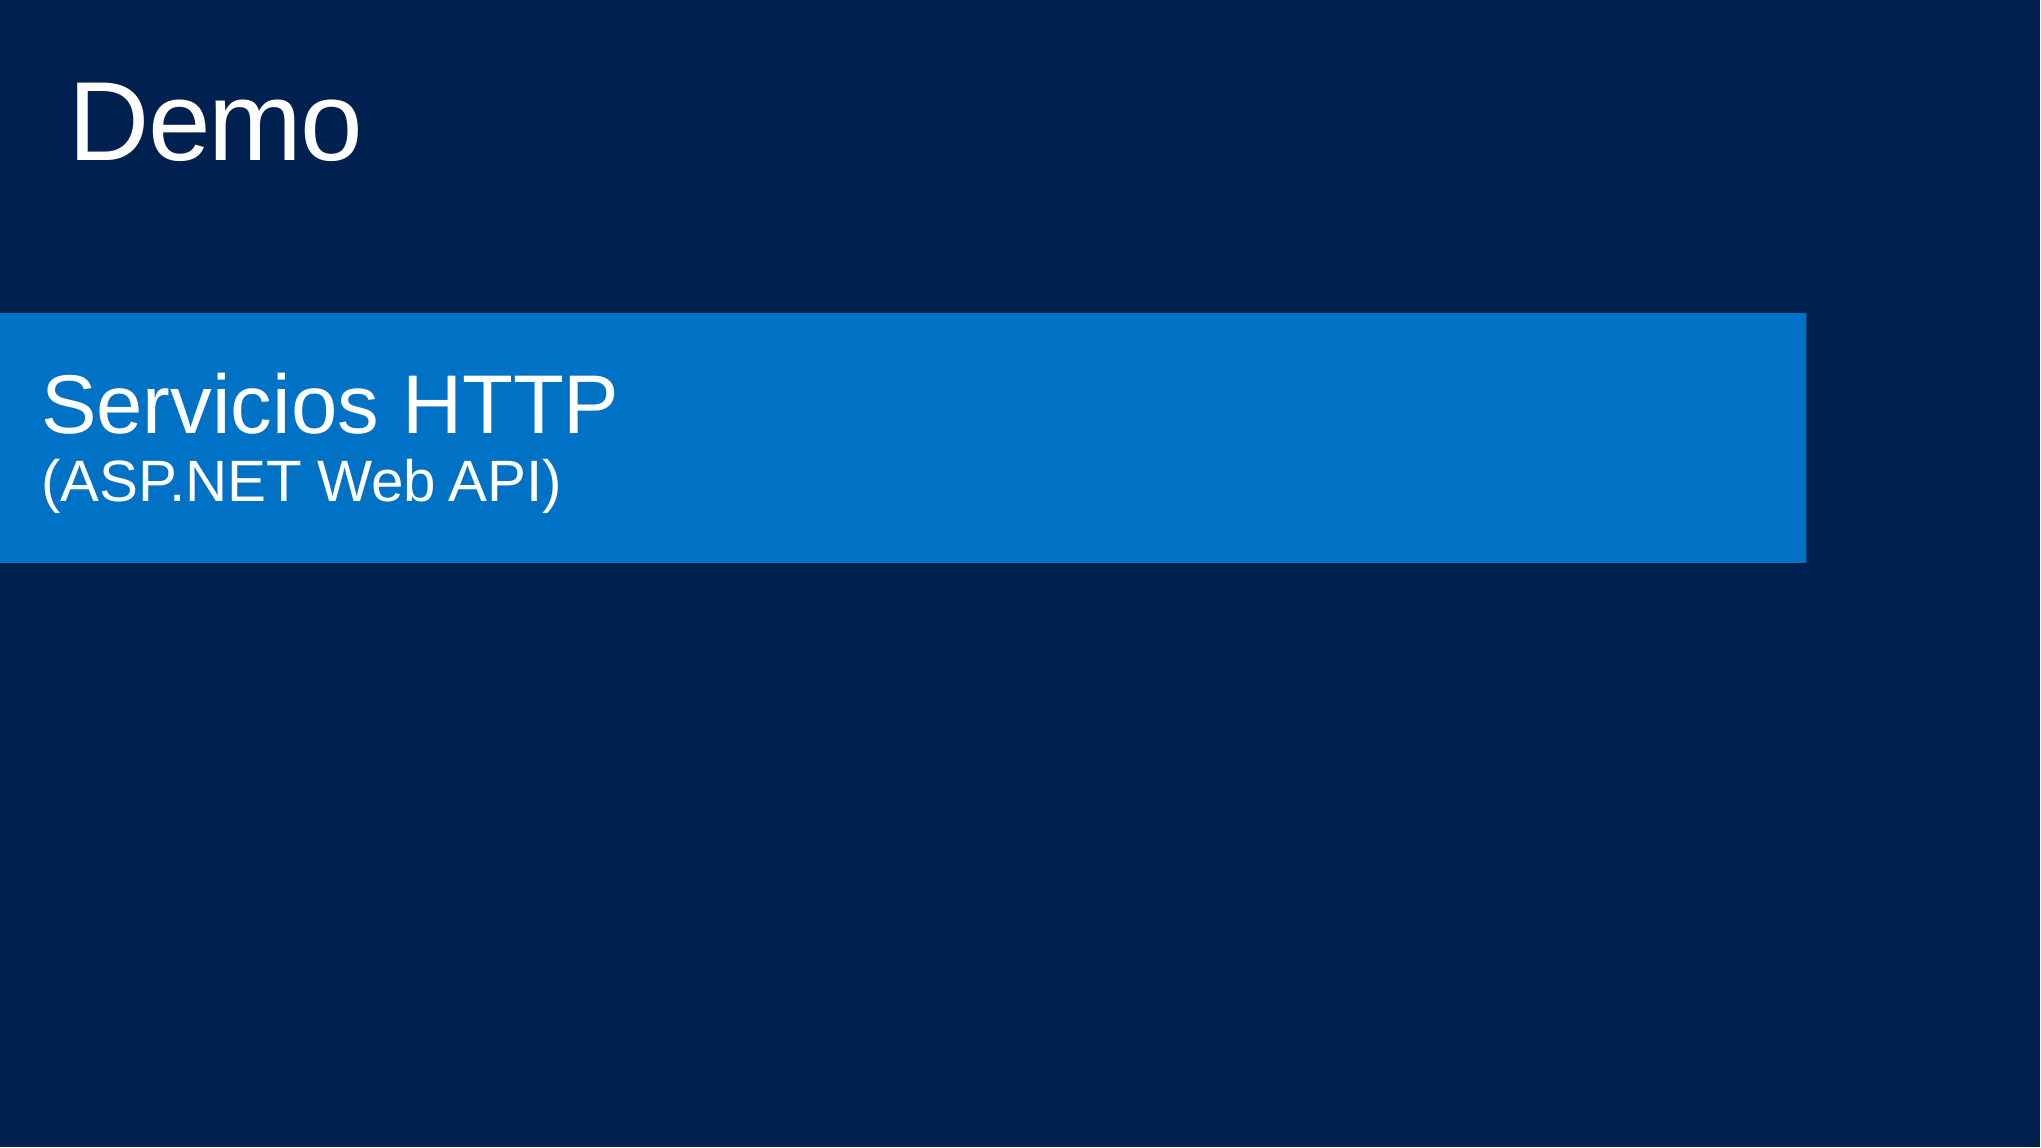

# Demo
Servicios HTTP
(ASP.NET Web API)